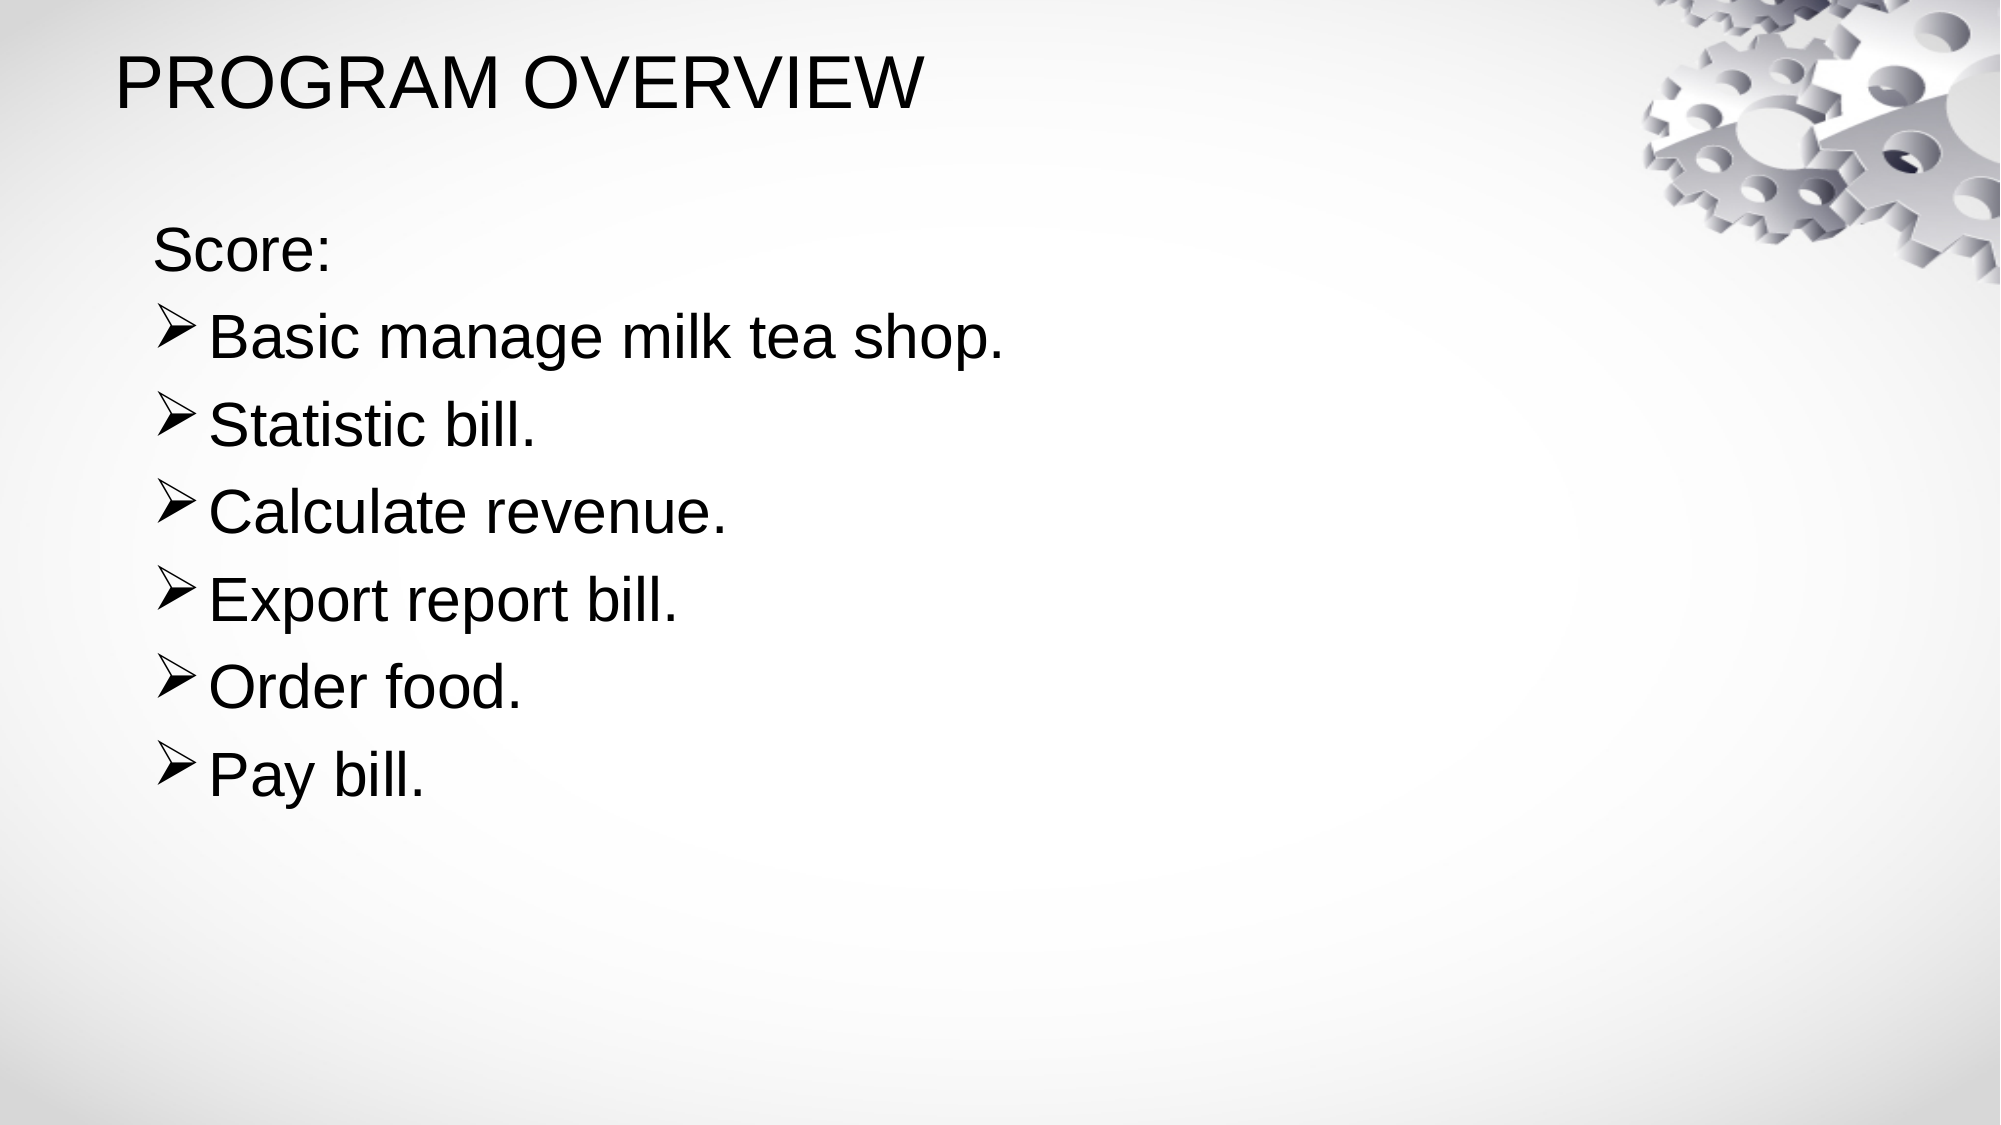

# PROGRAM OVERVIEW
Score:
Basic manage milk tea shop.
Statistic bill.
Calculate revenue.
Export report bill.
Order food.
Pay bill.